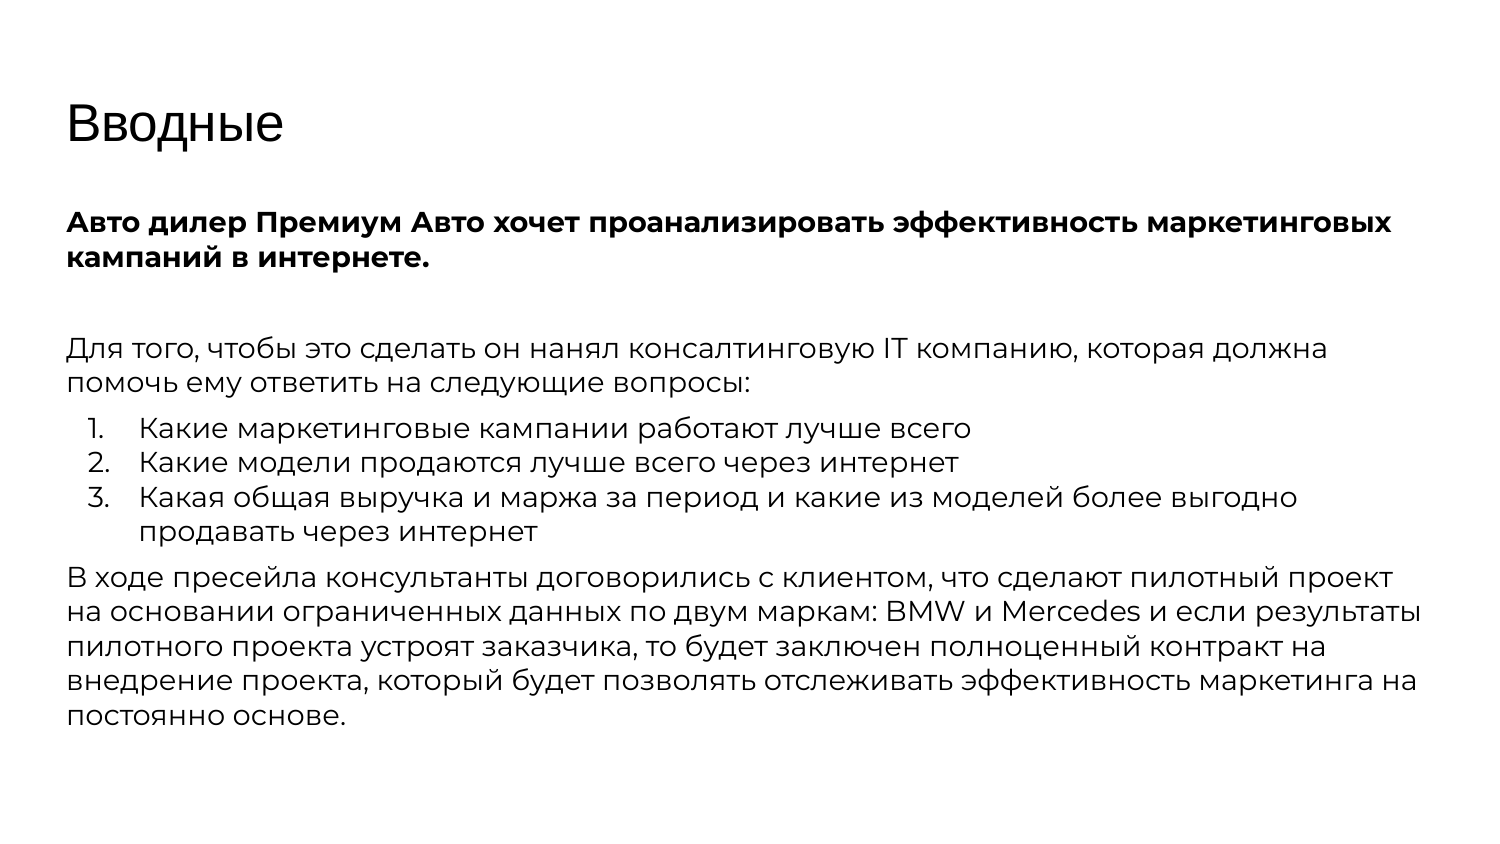

# Вводные
Авто дилер Премиум Авто хочет проанализировать эффективность маркетинговых кампаний в интернете.​
​
Для того, чтобы это сделать он нанял консалтинговую IT компанию, которая должна помочь ему ответить на следующие вопросы:​
Какие маркетинговые кампании работают лучше всего​
Какие модели продаются лучше всего через интернет​
Какая общая выручка и маржа за период и какие из моделей более выгодно продавать через интернет
В ходе пресейла консультанты договорились с клиентом, что сделают пилотный проект на основании ограниченных данных по двум маркам: BMW и Mercedes и если результаты пилотного проекта устроят заказчика, то будет заключен полноценный контракт на внедрение проекта, который будет позволять отслеживать эффективность маркетинга на постоянно основе.​